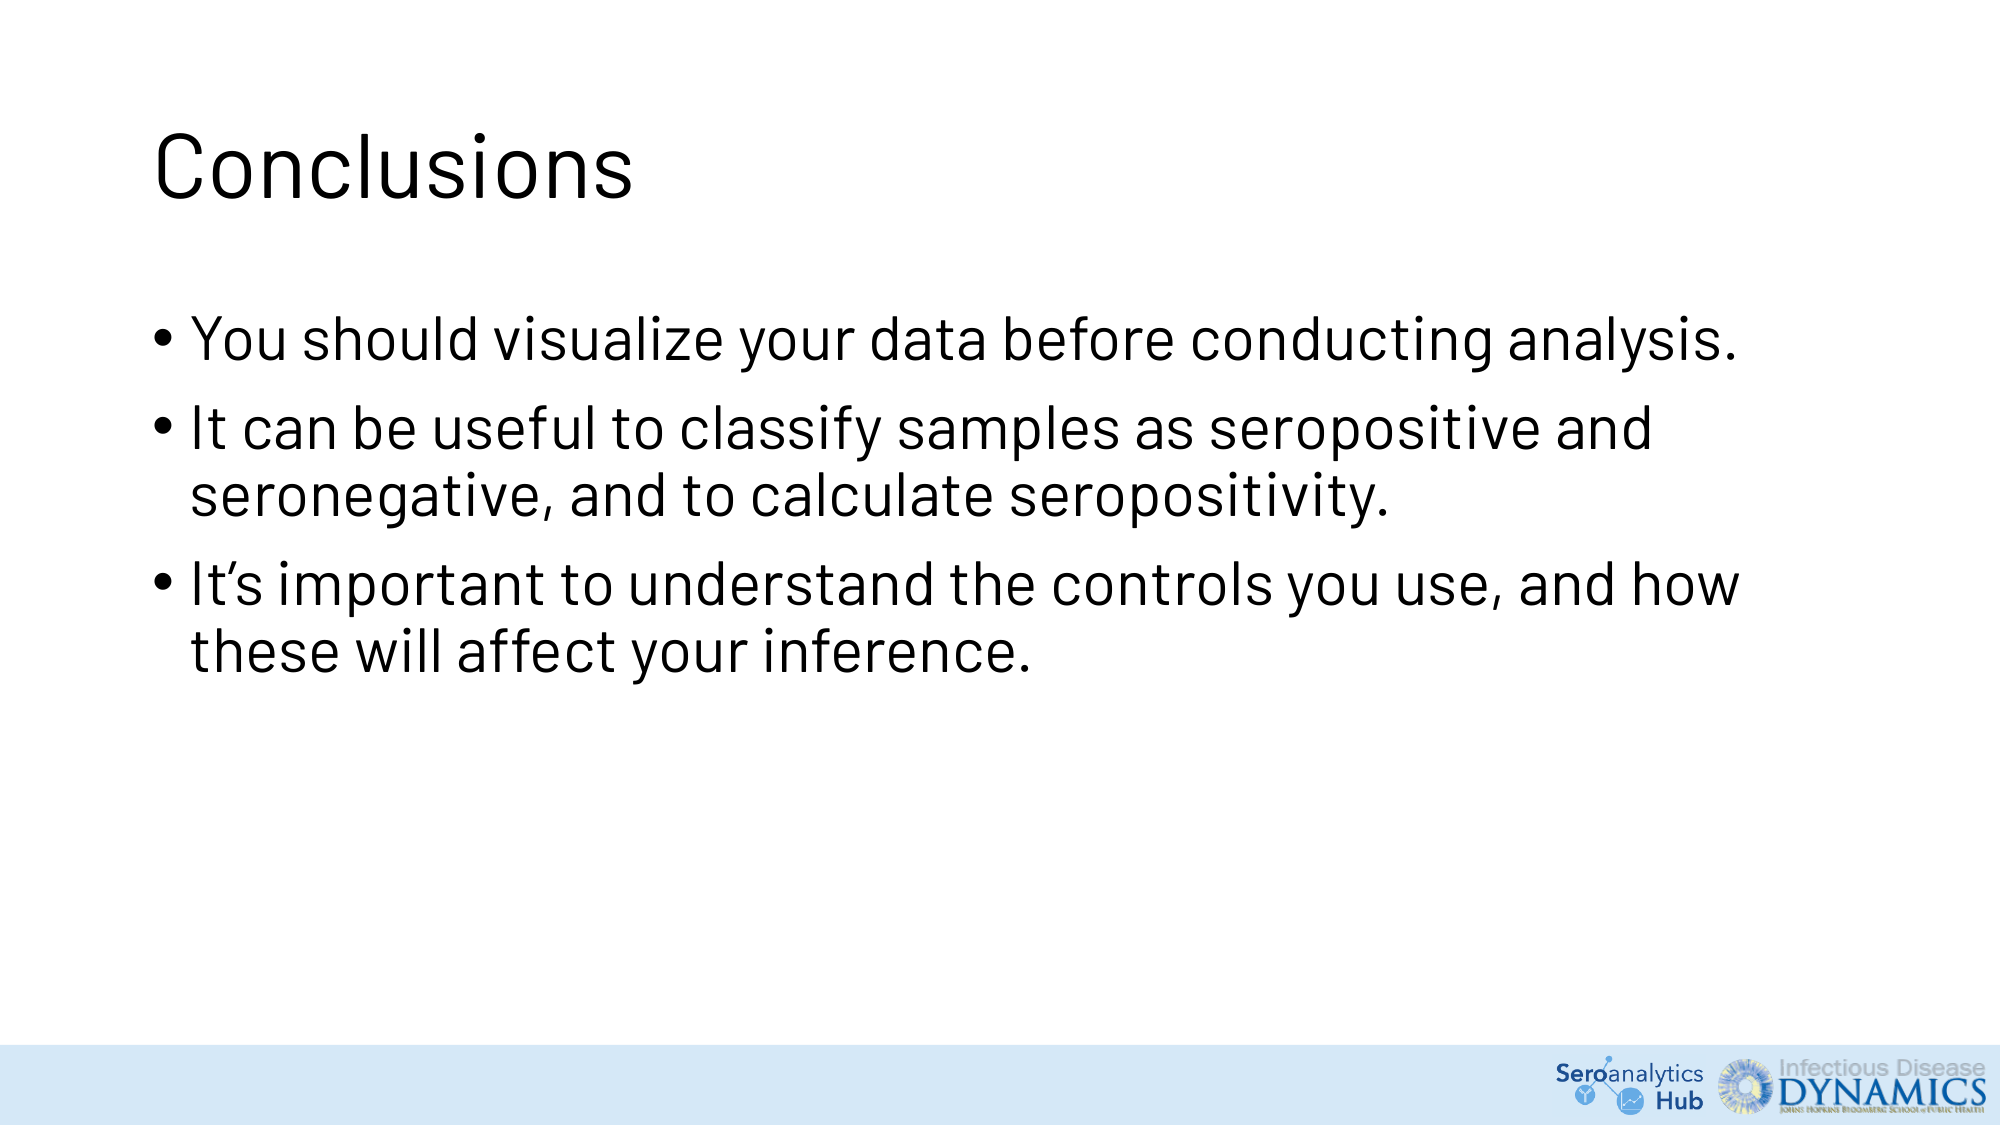

# Conclusions
You should visualize your data before conducting analysis.
It can be useful to classify samples as seropositive and seronegative, and to calculate seropositivity.
It’s important to understand the controls you use, and how these will affect your inference.